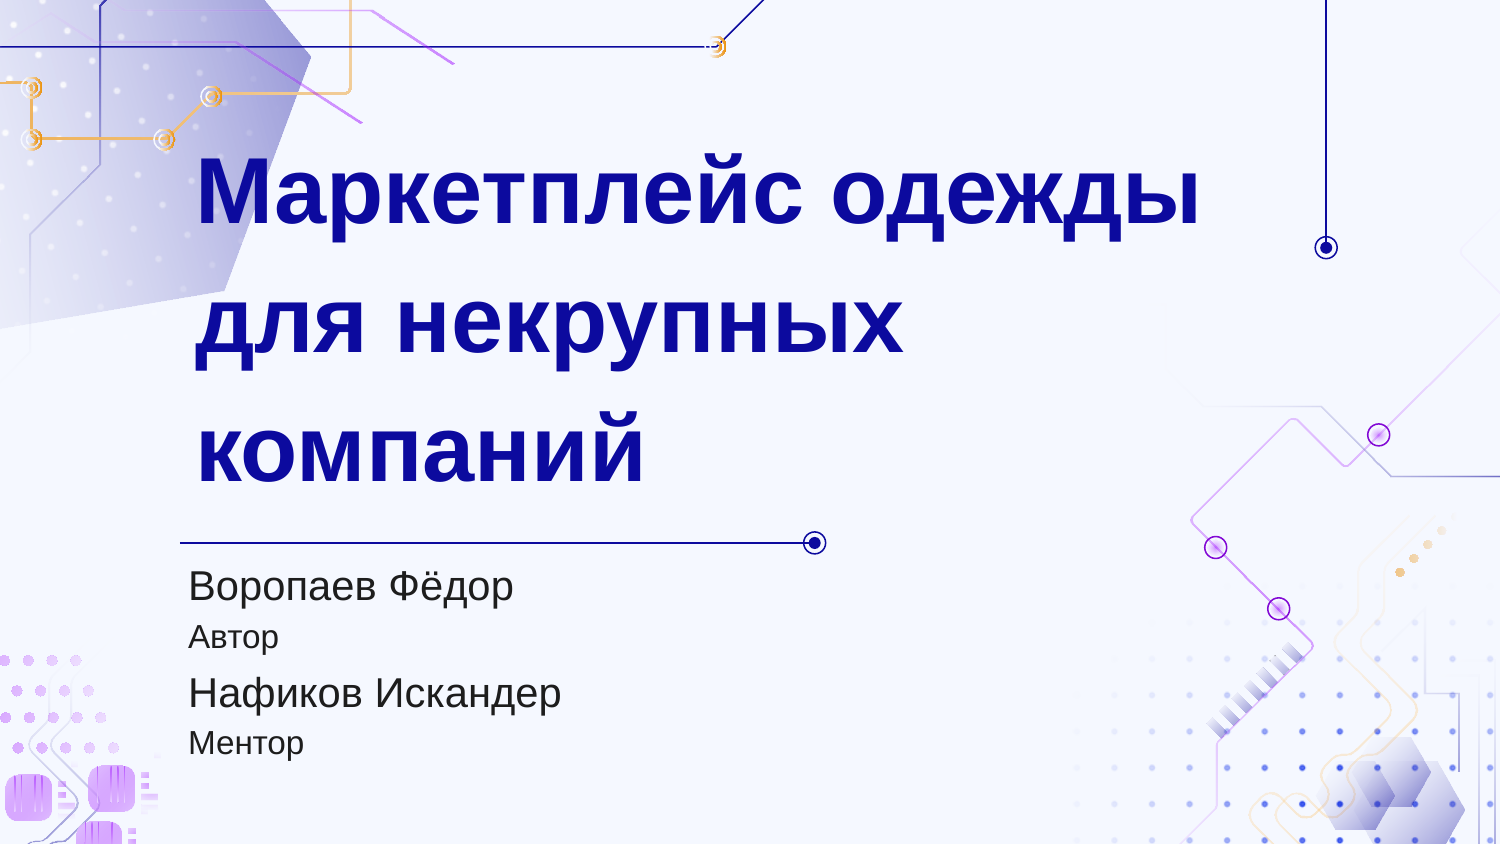

# Маркетплейс одежды для некрупных компаний

Воропаев Фёдор
Автор

Нафиков Искандер
Ментор